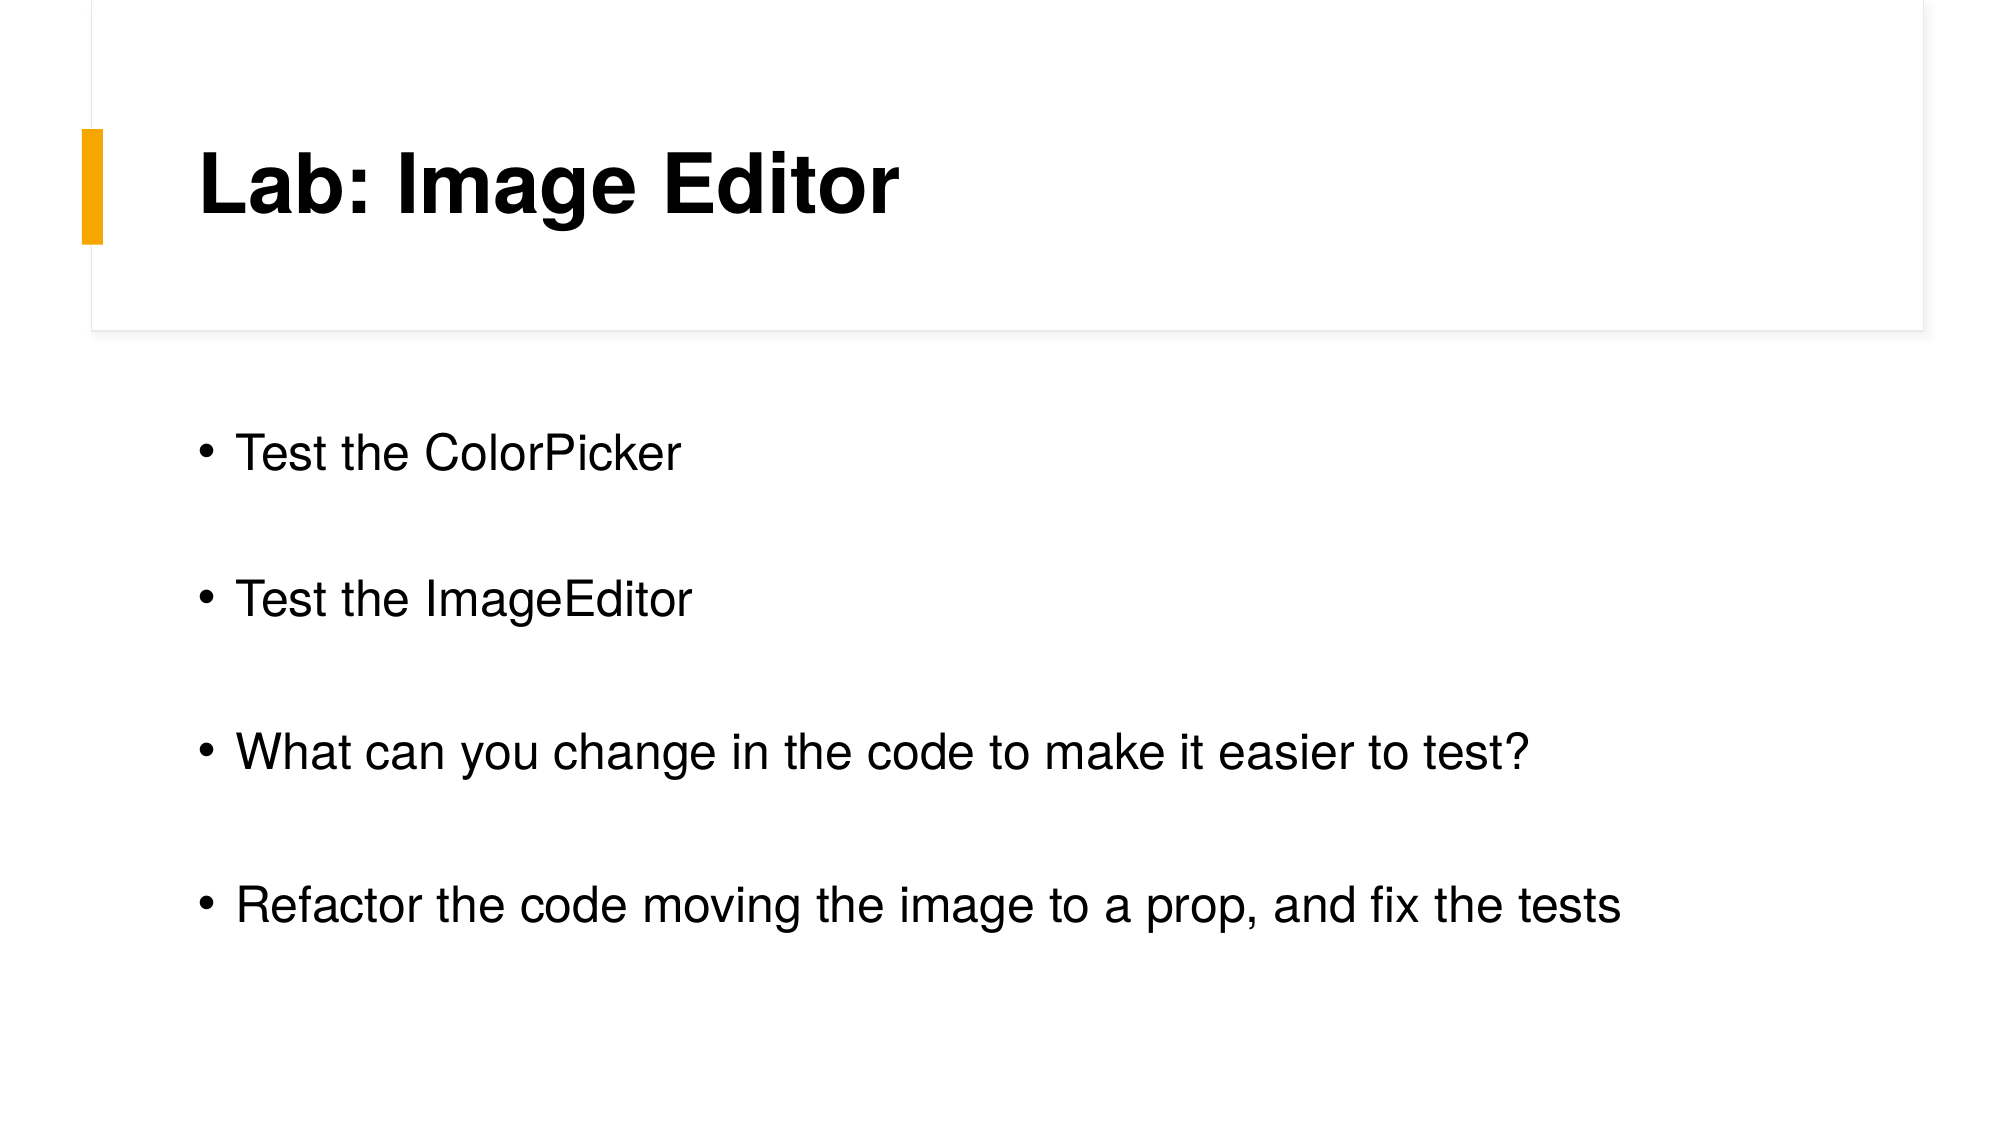

# Lab: Image Editor
Test the ColorPicker
Test the ImageEditor
What can you change in the code to make it easier to test?
Refactor the code moving the image to a prop, and fix the tests